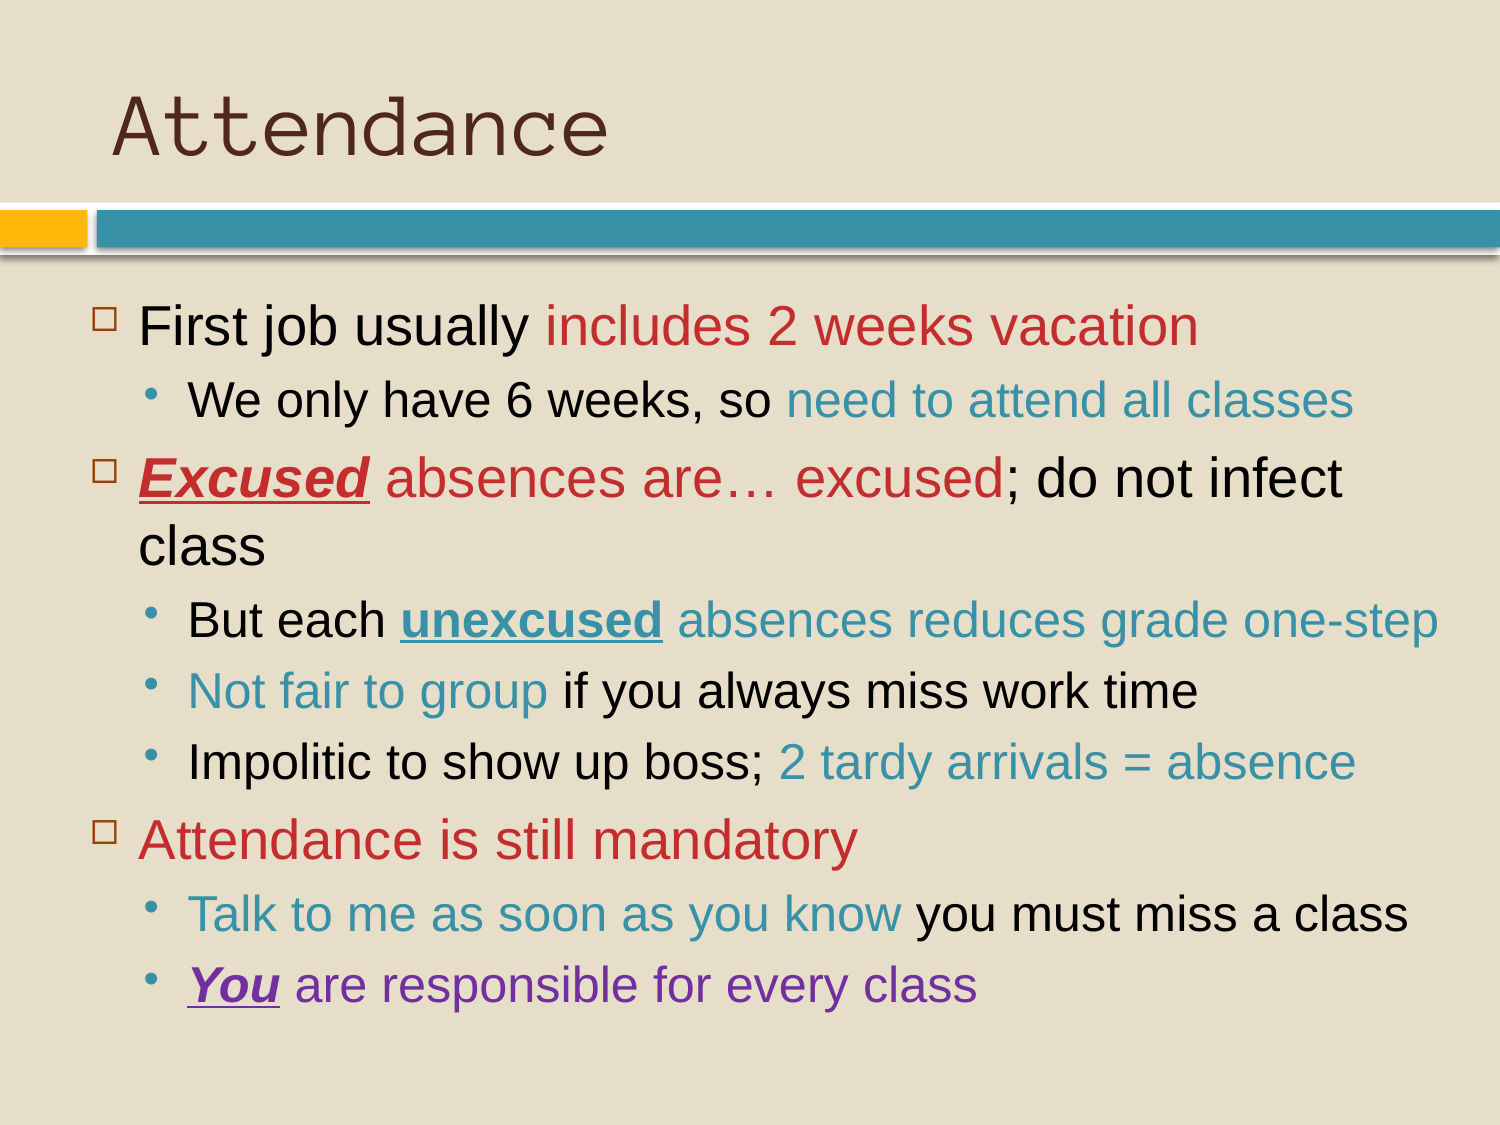

# Attendance
First job usually includes 2 weeks vacation
We only have 6 weeks, so need to attend all classes
Excused absences are… excused; do not infect class
But each unexcused absences reduces grade one-step
Not fair to group if you always miss work time
Impolitic to show up boss; 2 tardy arrivals = absence
Attendance is still mandatory
Talk to me as soon as you know you must miss a class
You are responsible for every class